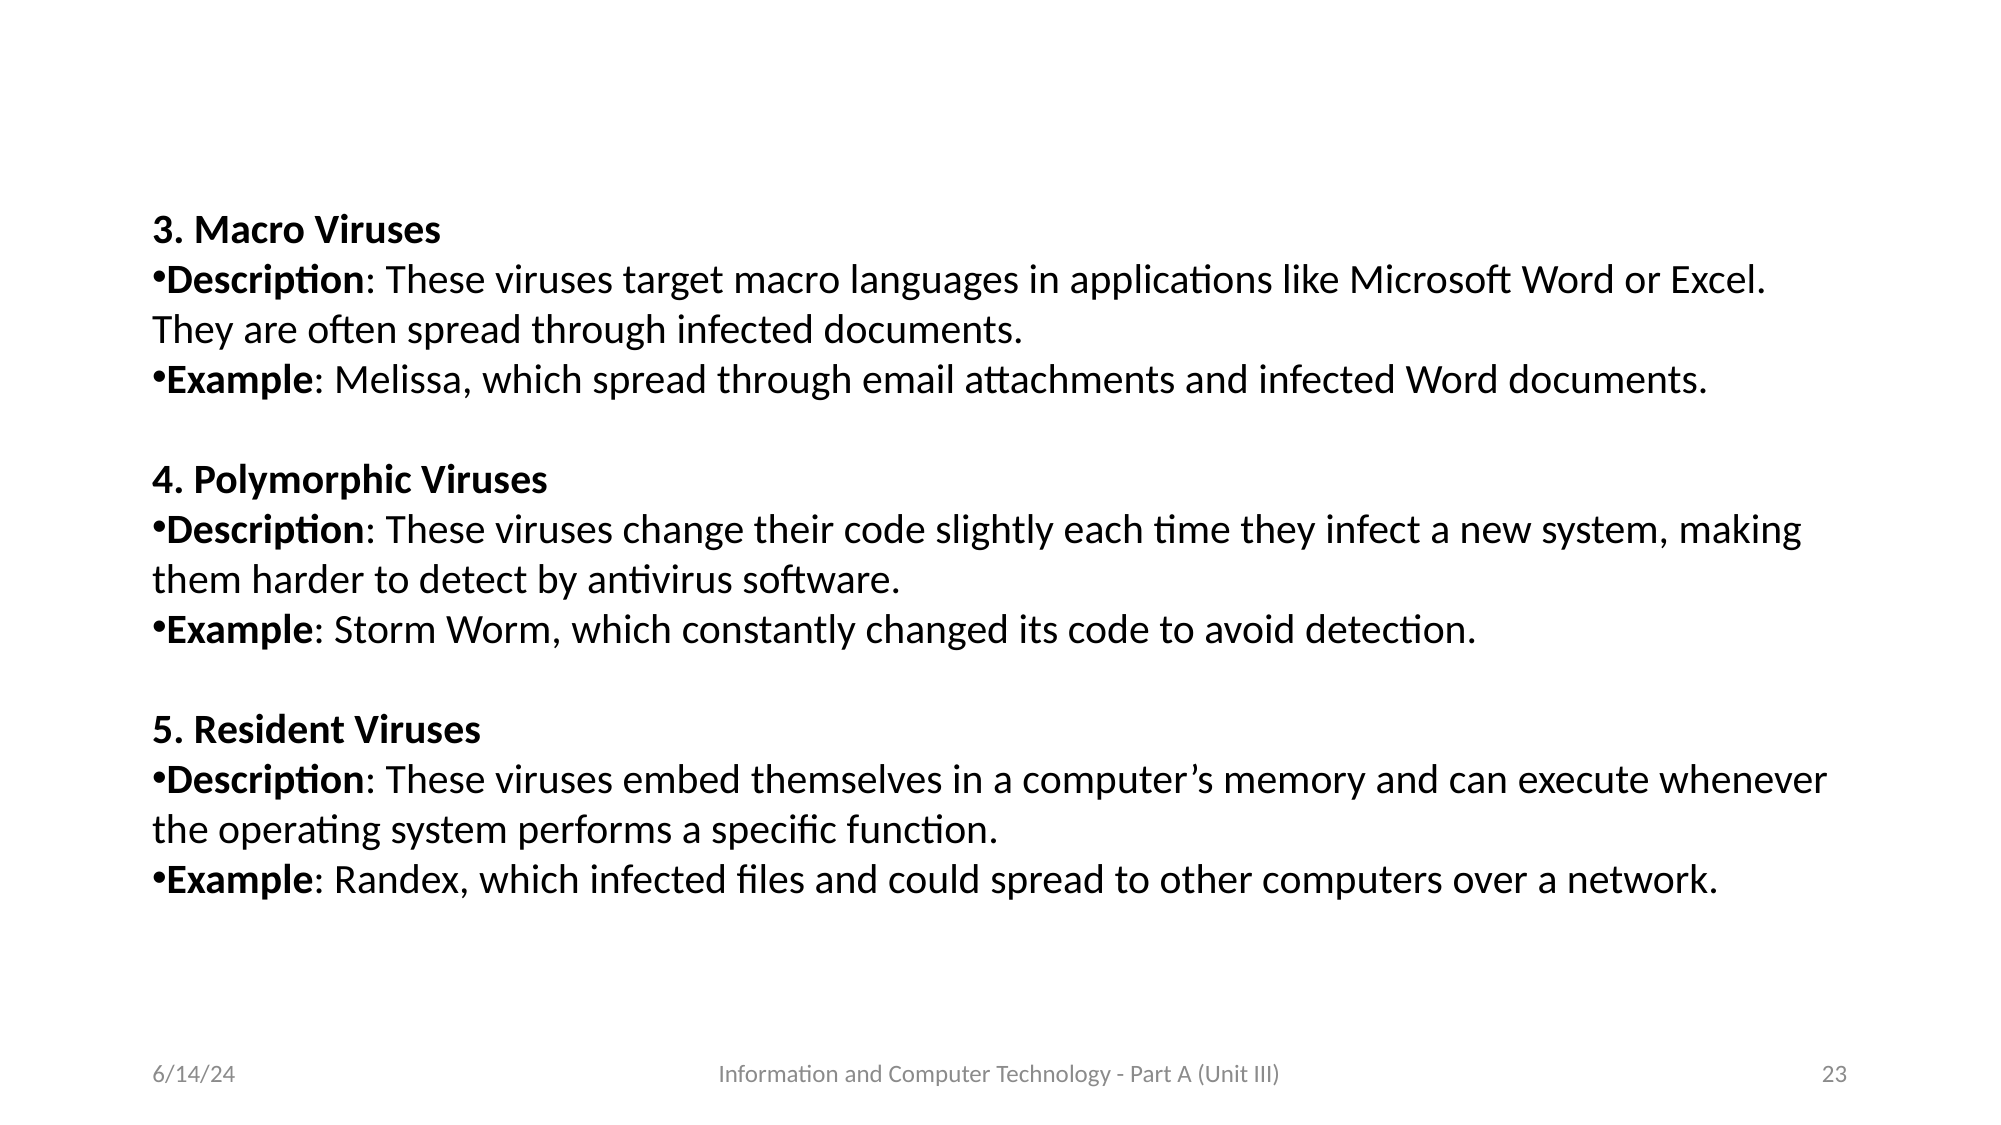

3. Macro Viruses
Description: These viruses target macro languages in applications like Microsoft Word or Excel. They are often spread through infected documents.
Example: Melissa, which spread through email attachments and infected Word documents.

4. Polymorphic Viruses
Description: These viruses change their code slightly each time they infect a new system, making them harder to detect by antivirus software.
Example: Storm Worm, which constantly changed its code to avoid detection.

5. Resident Viruses
Description: These viruses embed themselves in a computer’s memory and can execute whenever the operating system performs a specific function.
Example: Randex, which infected files and could spread to other computers over a network.
6/14/24
Information and Computer Technology - Part A (Unit III)
23